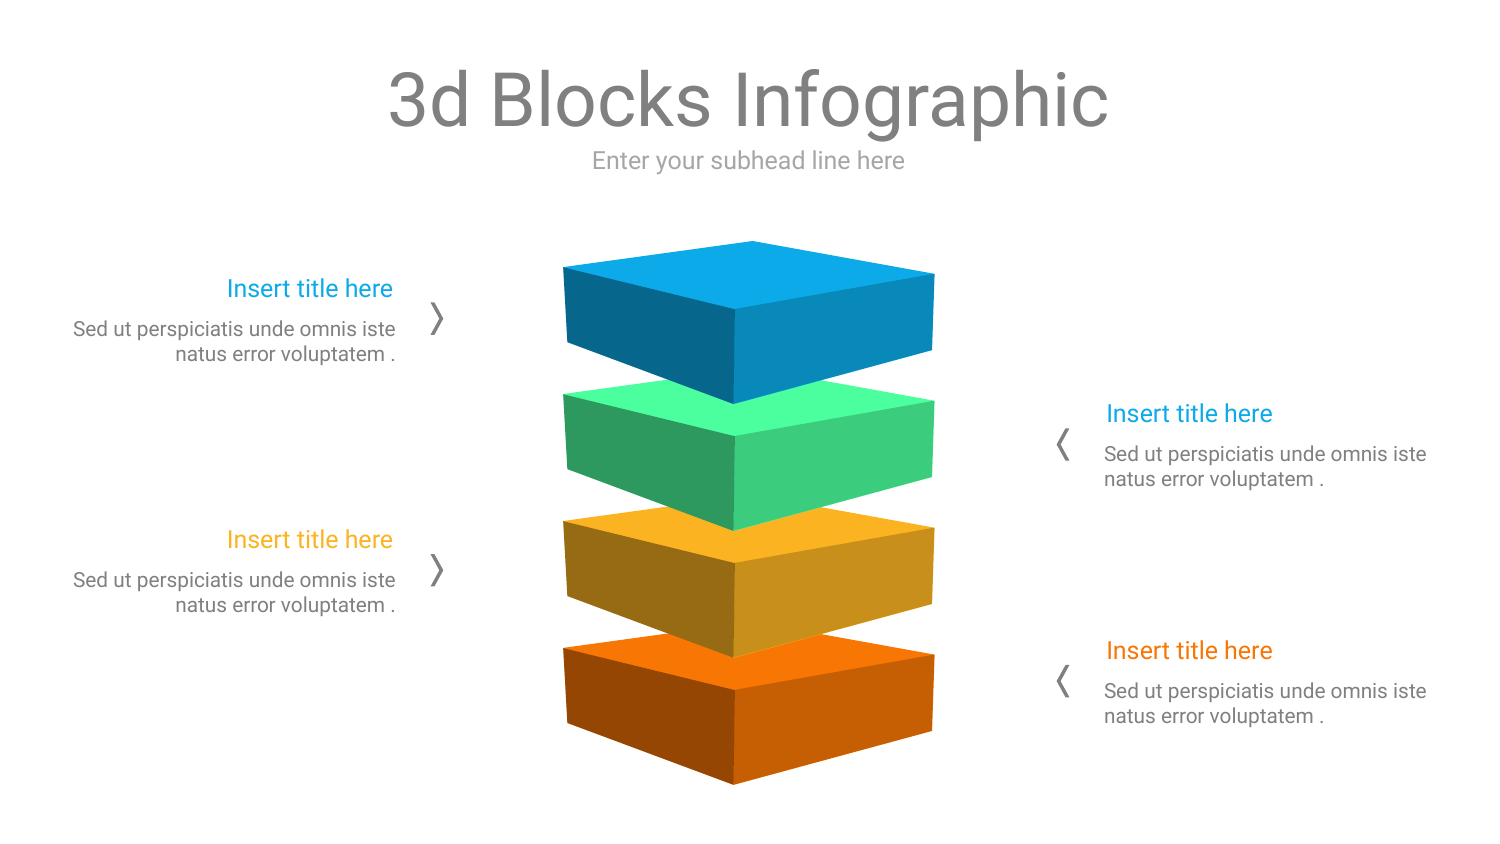

# 3d Blocks Infographic
Enter your subhead line here

Insert title here
Sed ut perspiciatis unde omnis iste natus error voluptatem .

Insert title here
Sed ut perspiciatis unde omnis iste natus error voluptatem .

Insert title here
Sed ut perspiciatis unde omnis iste natus error voluptatem .

Insert title here
Sed ut perspiciatis unde omnis iste natus error voluptatem .